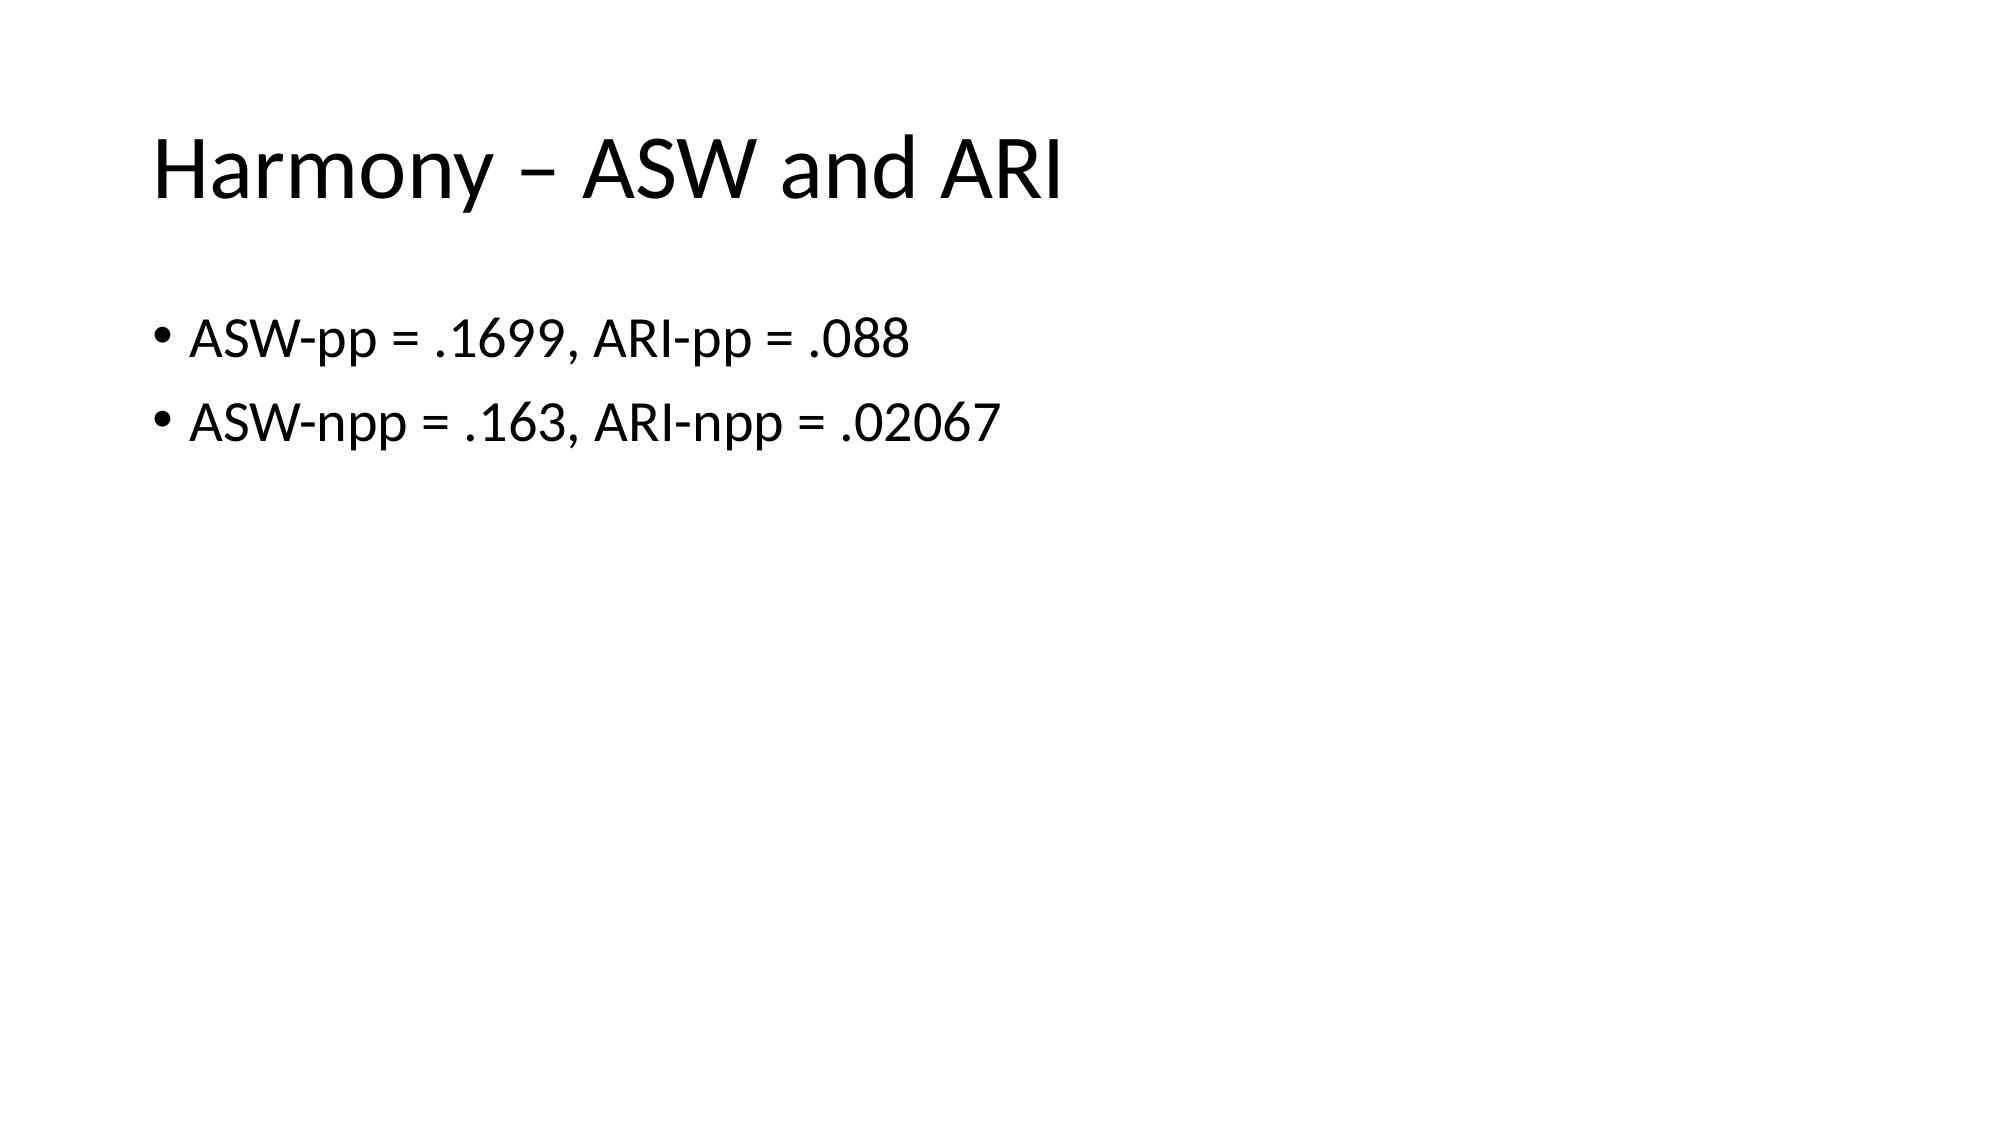

# Harmony – ASW and ARI
ASW-pp = .1699, ARI-pp = .088
ASW-npp = .163, ARI-npp = .02067